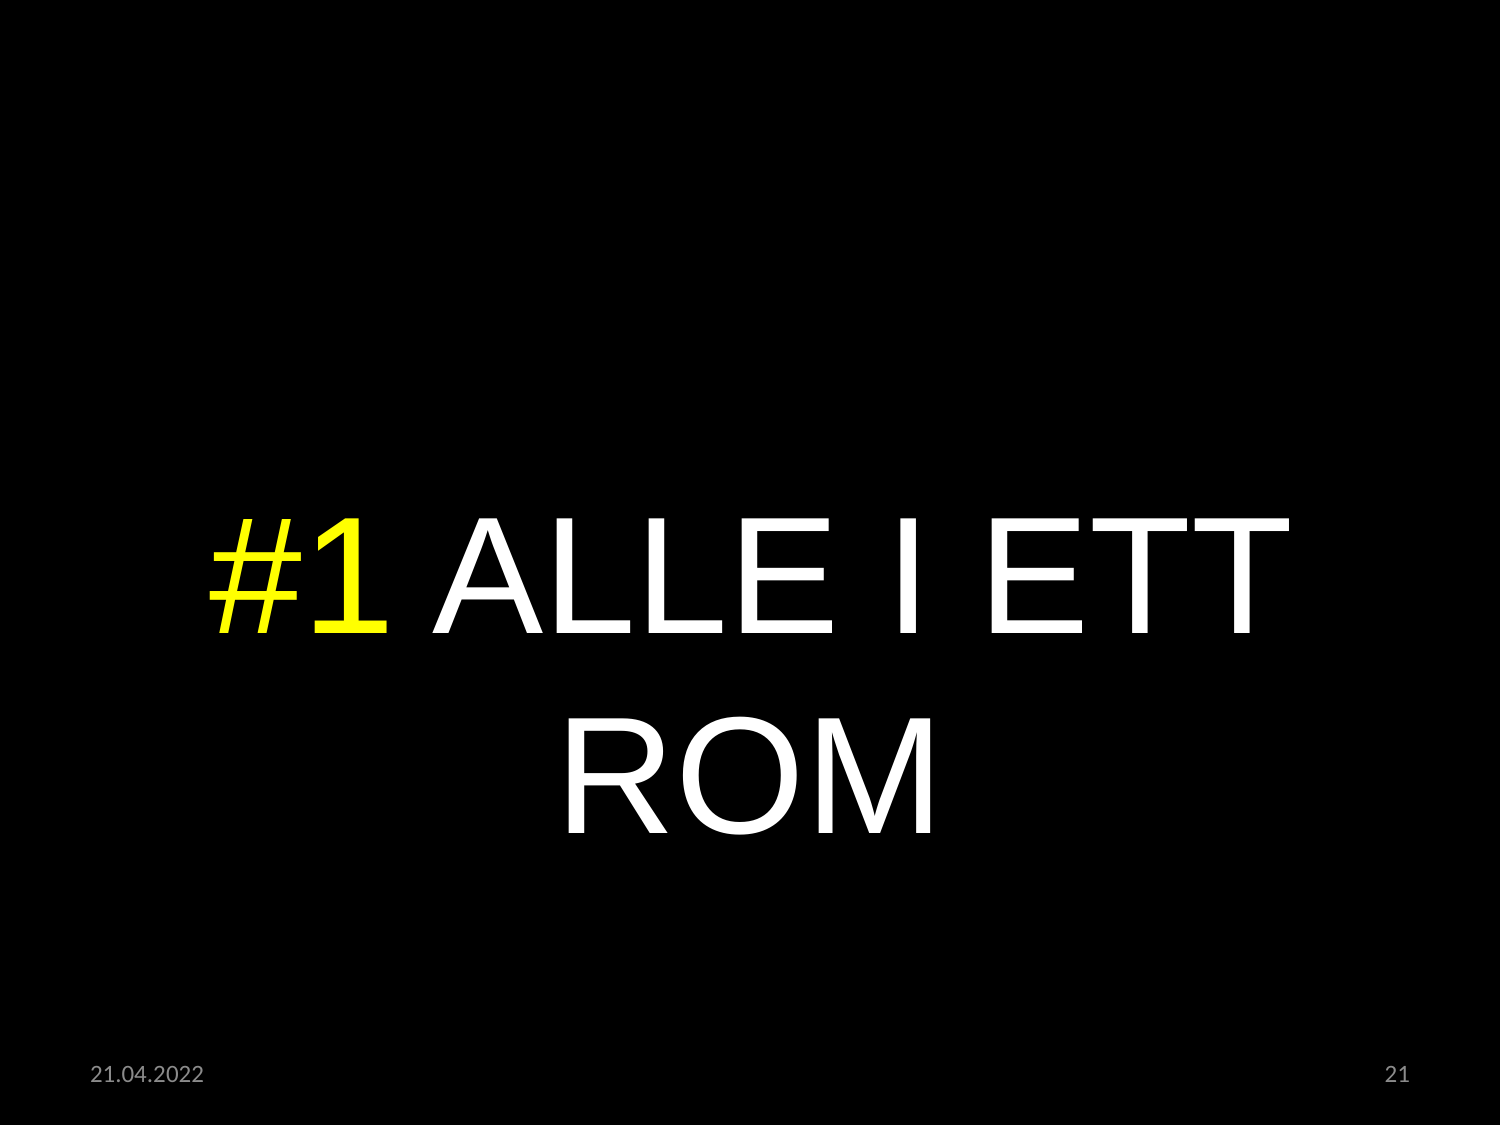

#1 ALLE I ETT ROM
21.04.2022
21